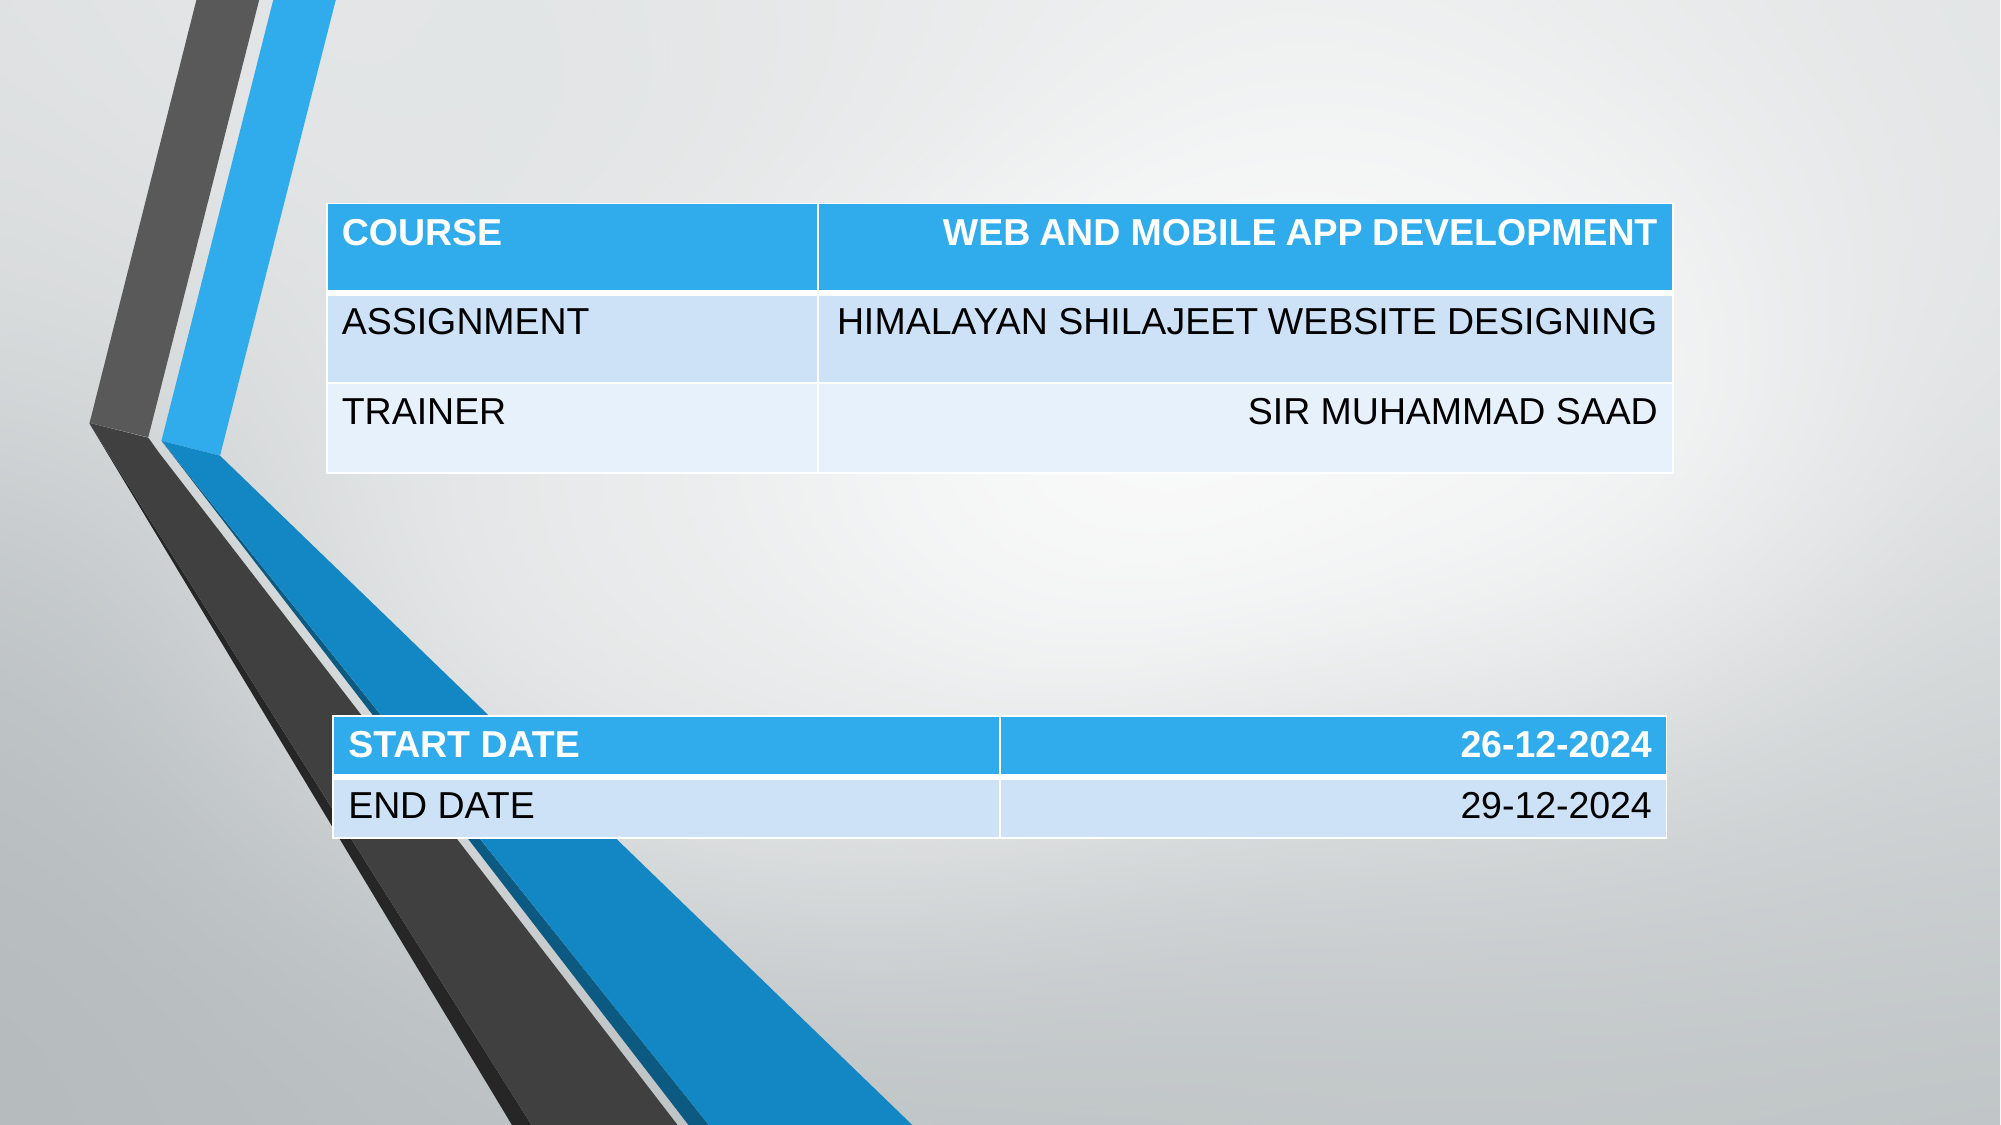

| COURSE | WEB AND MOBILE APP DEVELOPMENT |
| --- | --- |
| ASSIGNMENT | HIMALAYAN SHILAJEET WEBSITE DESIGNING |
| TRAINER | SIR MUHAMMAD SAAD |
| START DATE | 26-12-2024 |
| --- | --- |
| END DATE | 29-12-2024 |